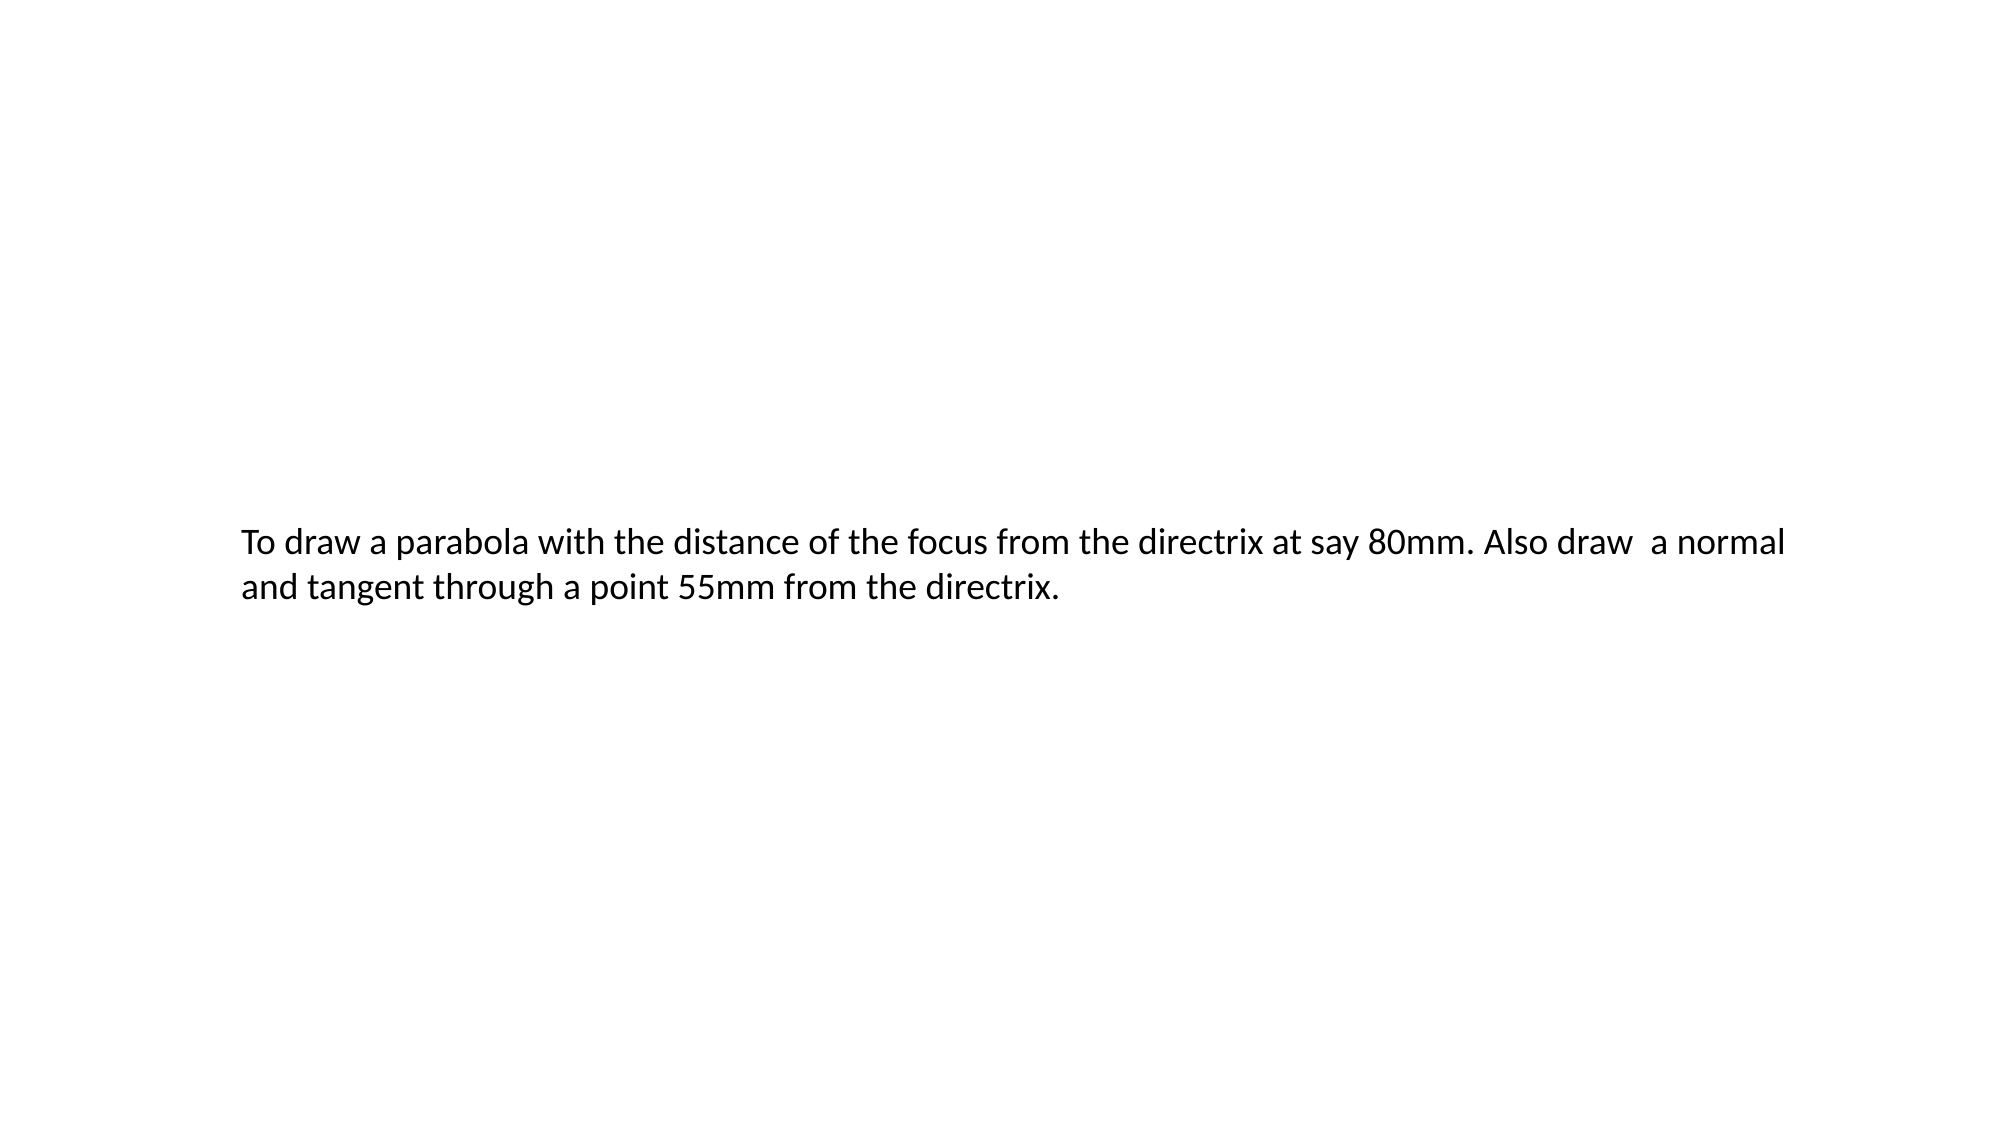

To draw a parabola with the distance of the focus from the directrix at say 80mm. Also draw  a normal and tangent through a point 55mm from the directrix.